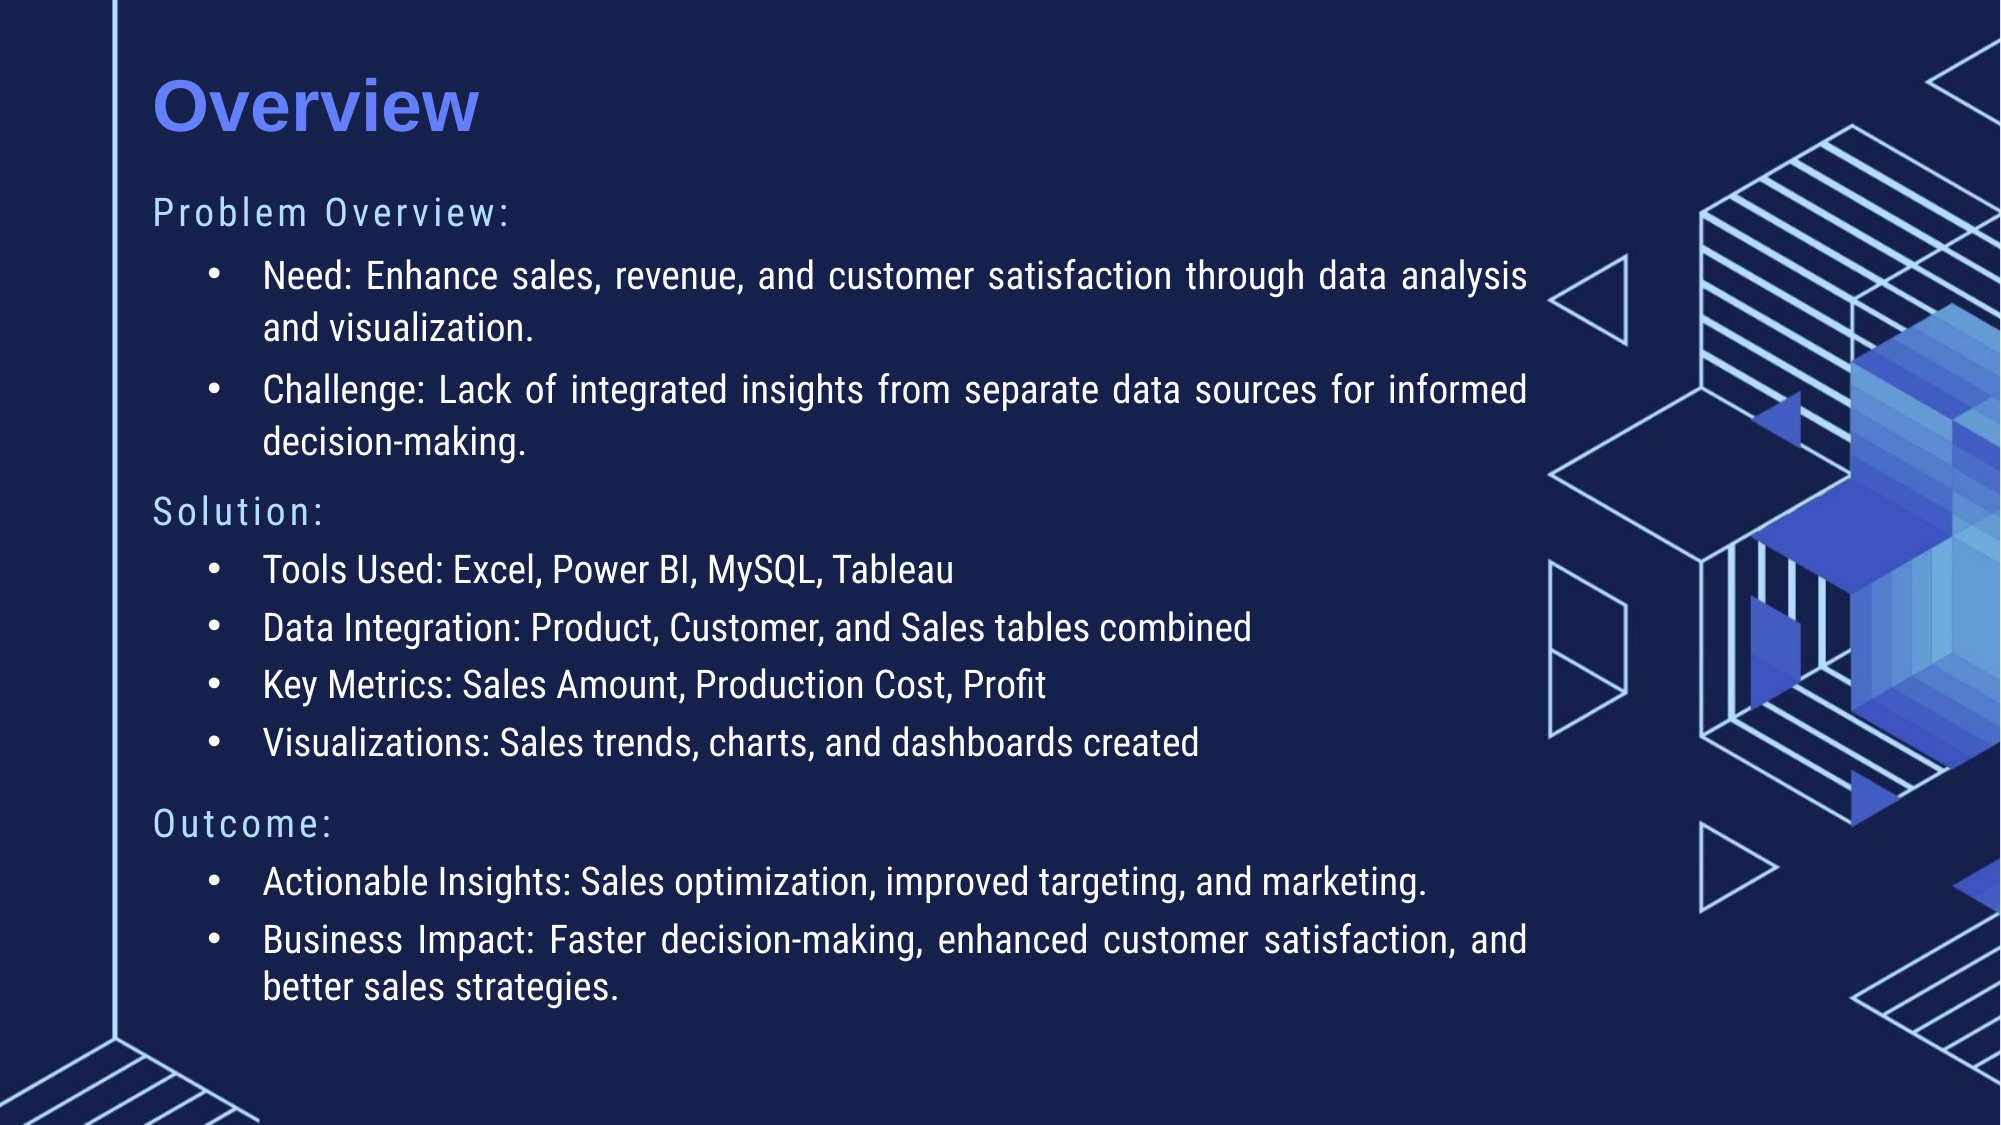

# Overview
Problem Overview:
Need: Enhance sales, revenue, and customer satisfaction through data analysis and visualization.
Challenge: Lack of integrated insights from separate data sources for informed decision-making.

Solution:
Tools Used: Excel, Power BI, MySQL, Tableau
Data Integration: Product, Customer, and Sales tables combined
Key Metrics: Sales Amount, Production Cost, Profit
Visualizations: Sales trends, charts, and dashboards created

Outcome:
Actionable Insights: Sales optimization, improved targeting, and marketing.
Business Impact: Faster decision-making, enhanced customer satisfaction, and better sales strategies.